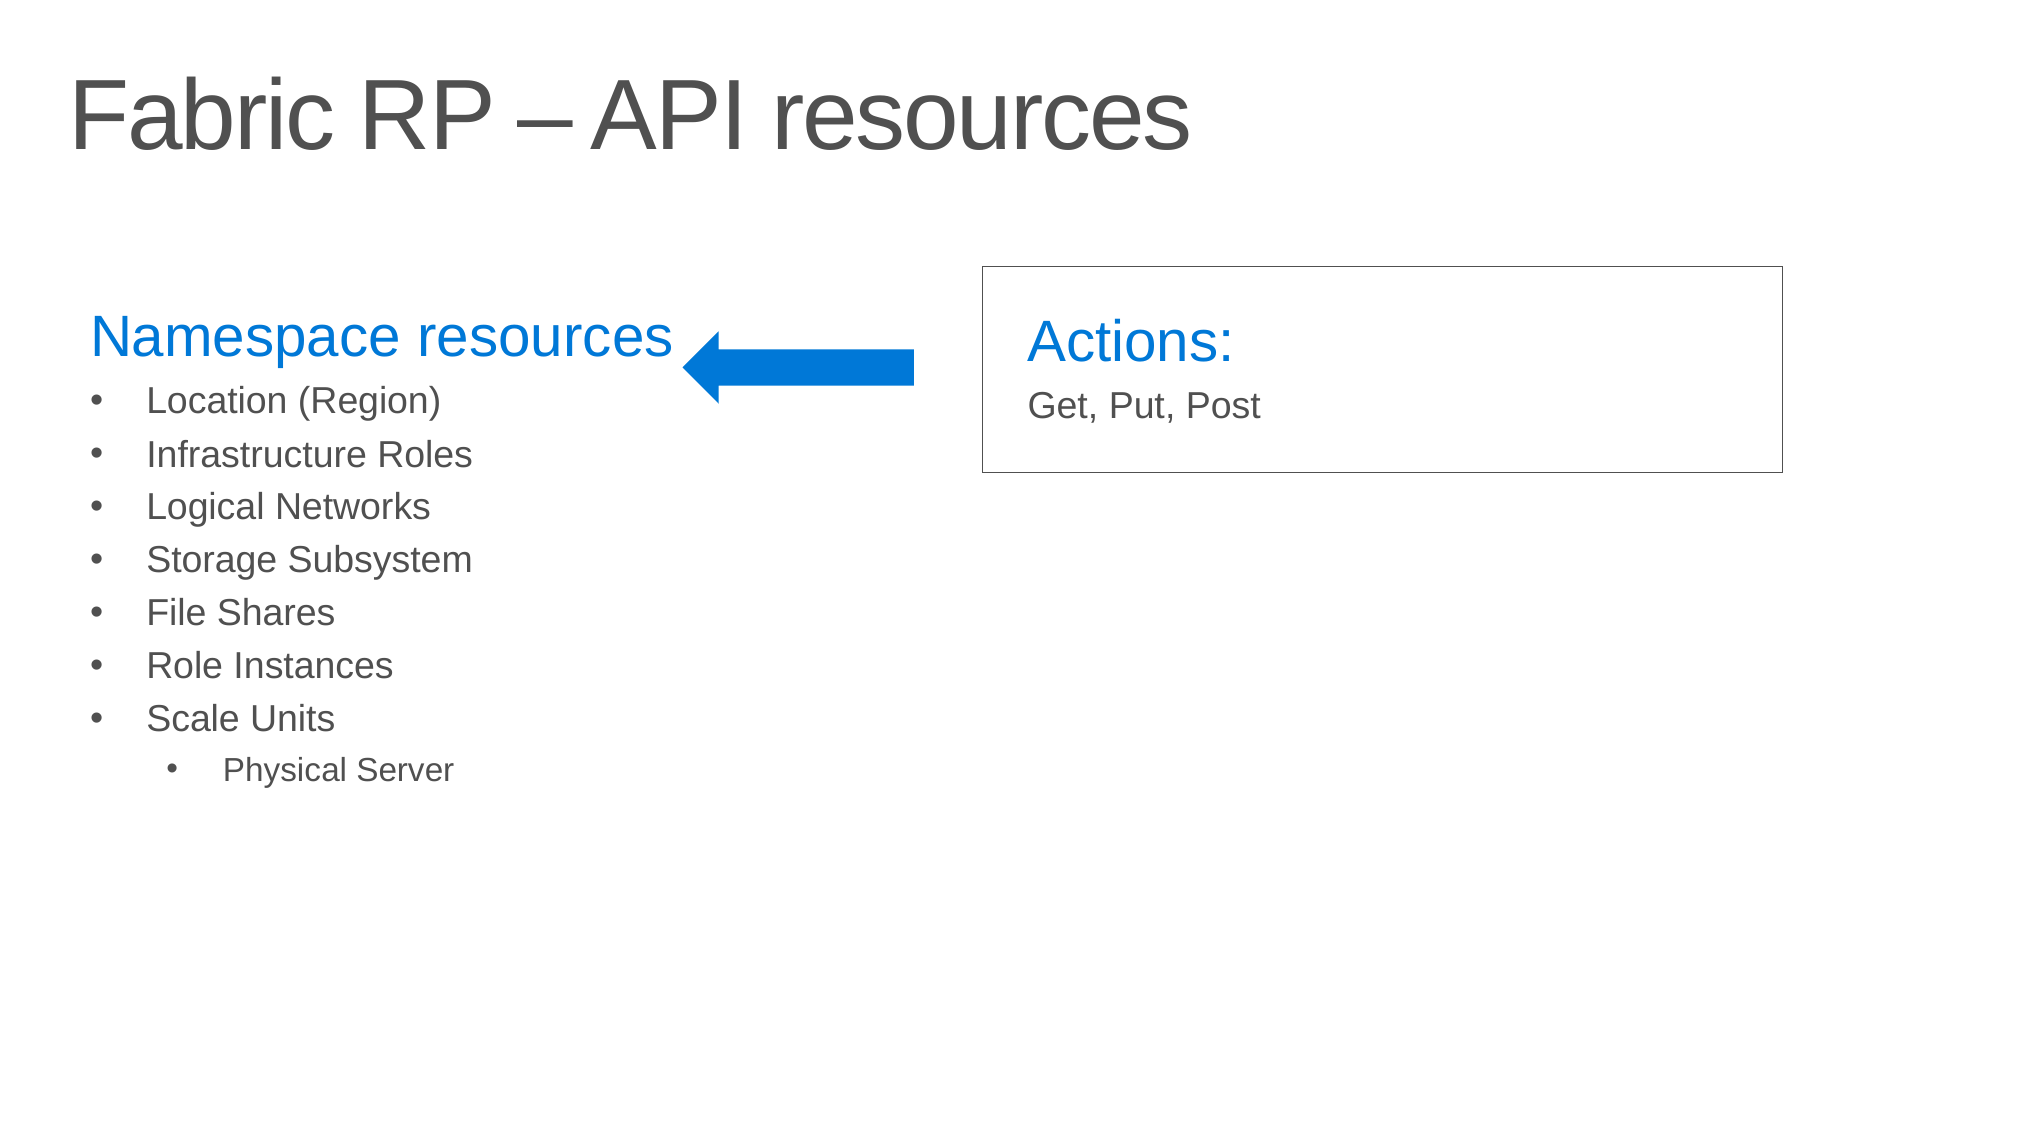

# Fabric RP – API resources
Namespace resources
Location (Region)
Infrastructure Roles
Logical Networks
Storage Subsystem
File Shares
Role Instances
Scale Units
Physical Server
Actions:
Get, Put, Post